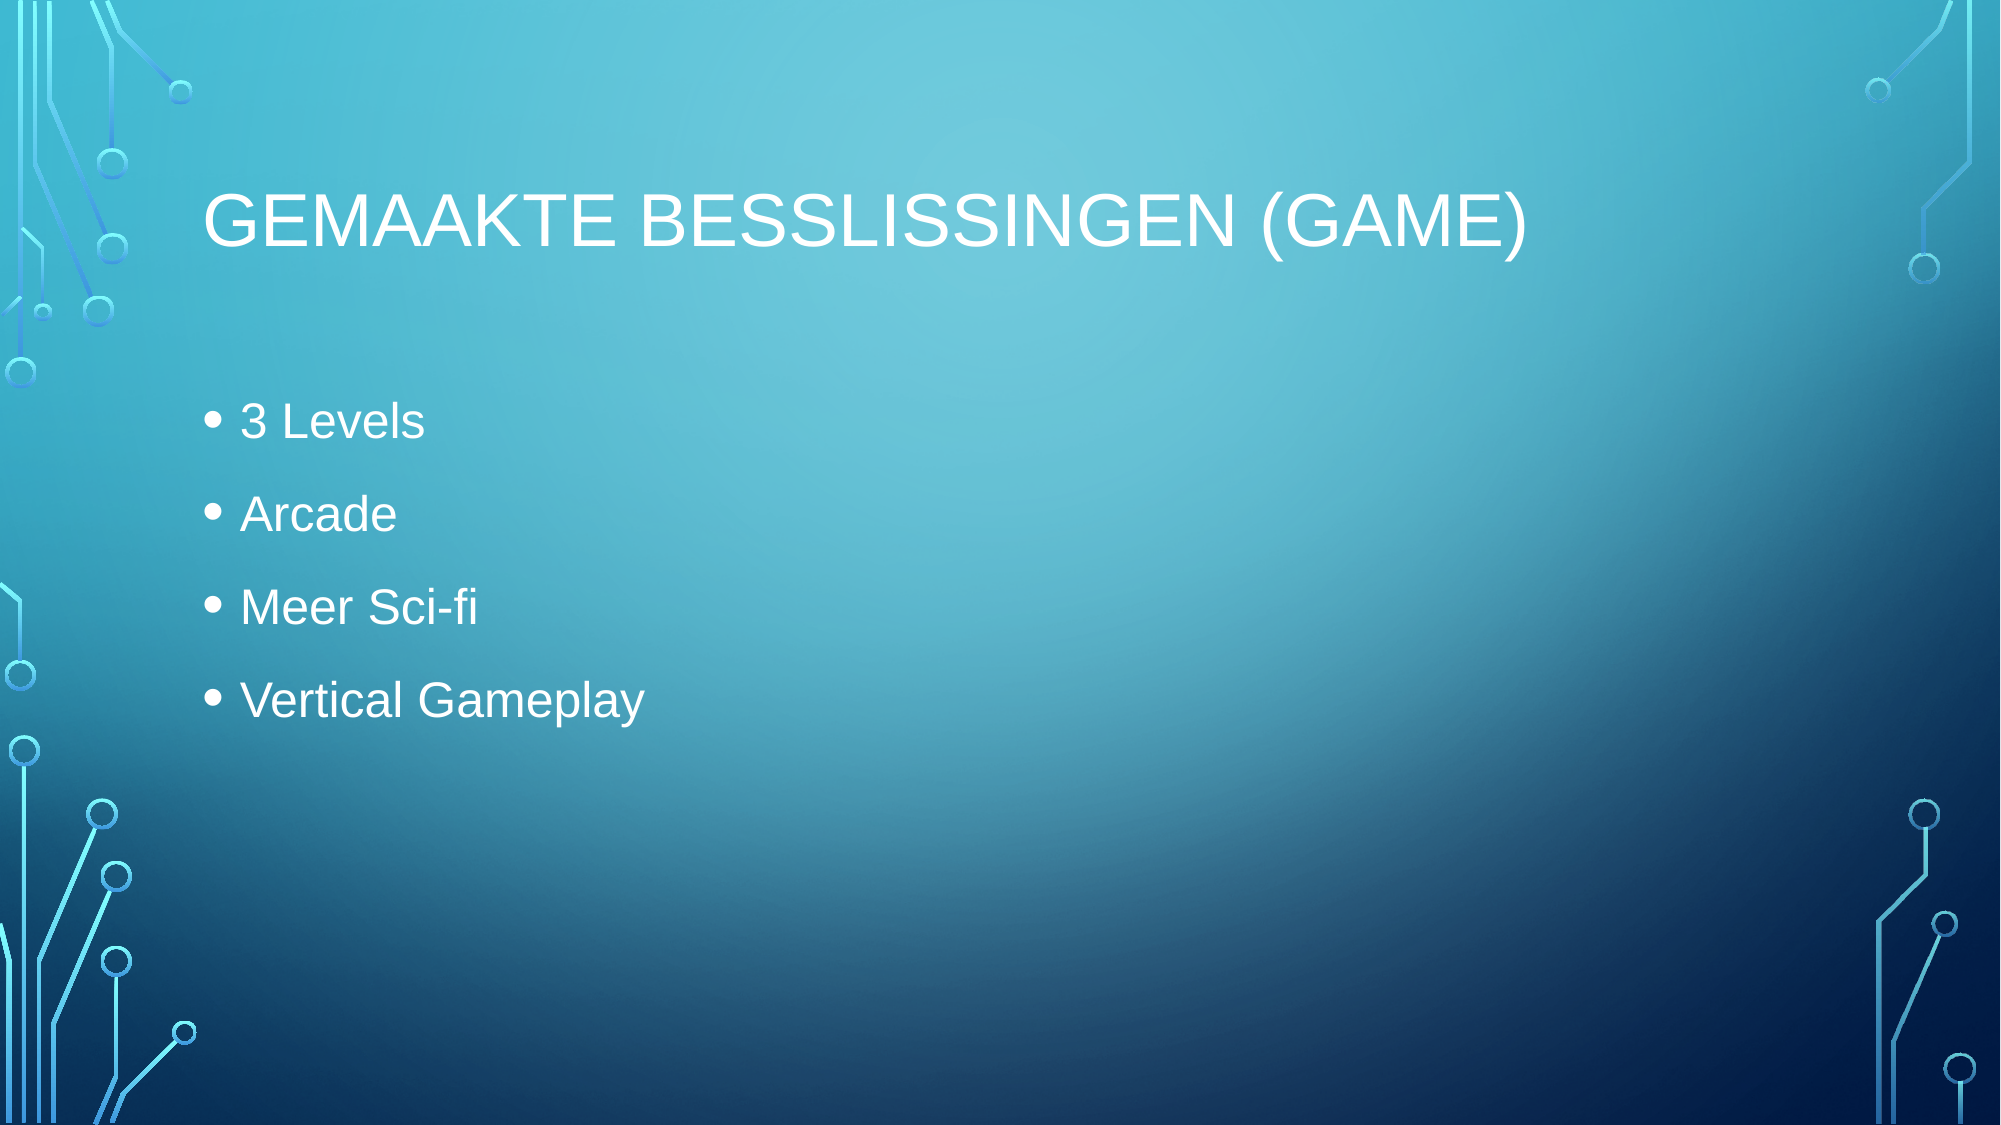

# GEMAAKTE BESSLISSINGEN (Game)
3 Levels
Arcade
Meer Sci-fi
Vertical Gameplay